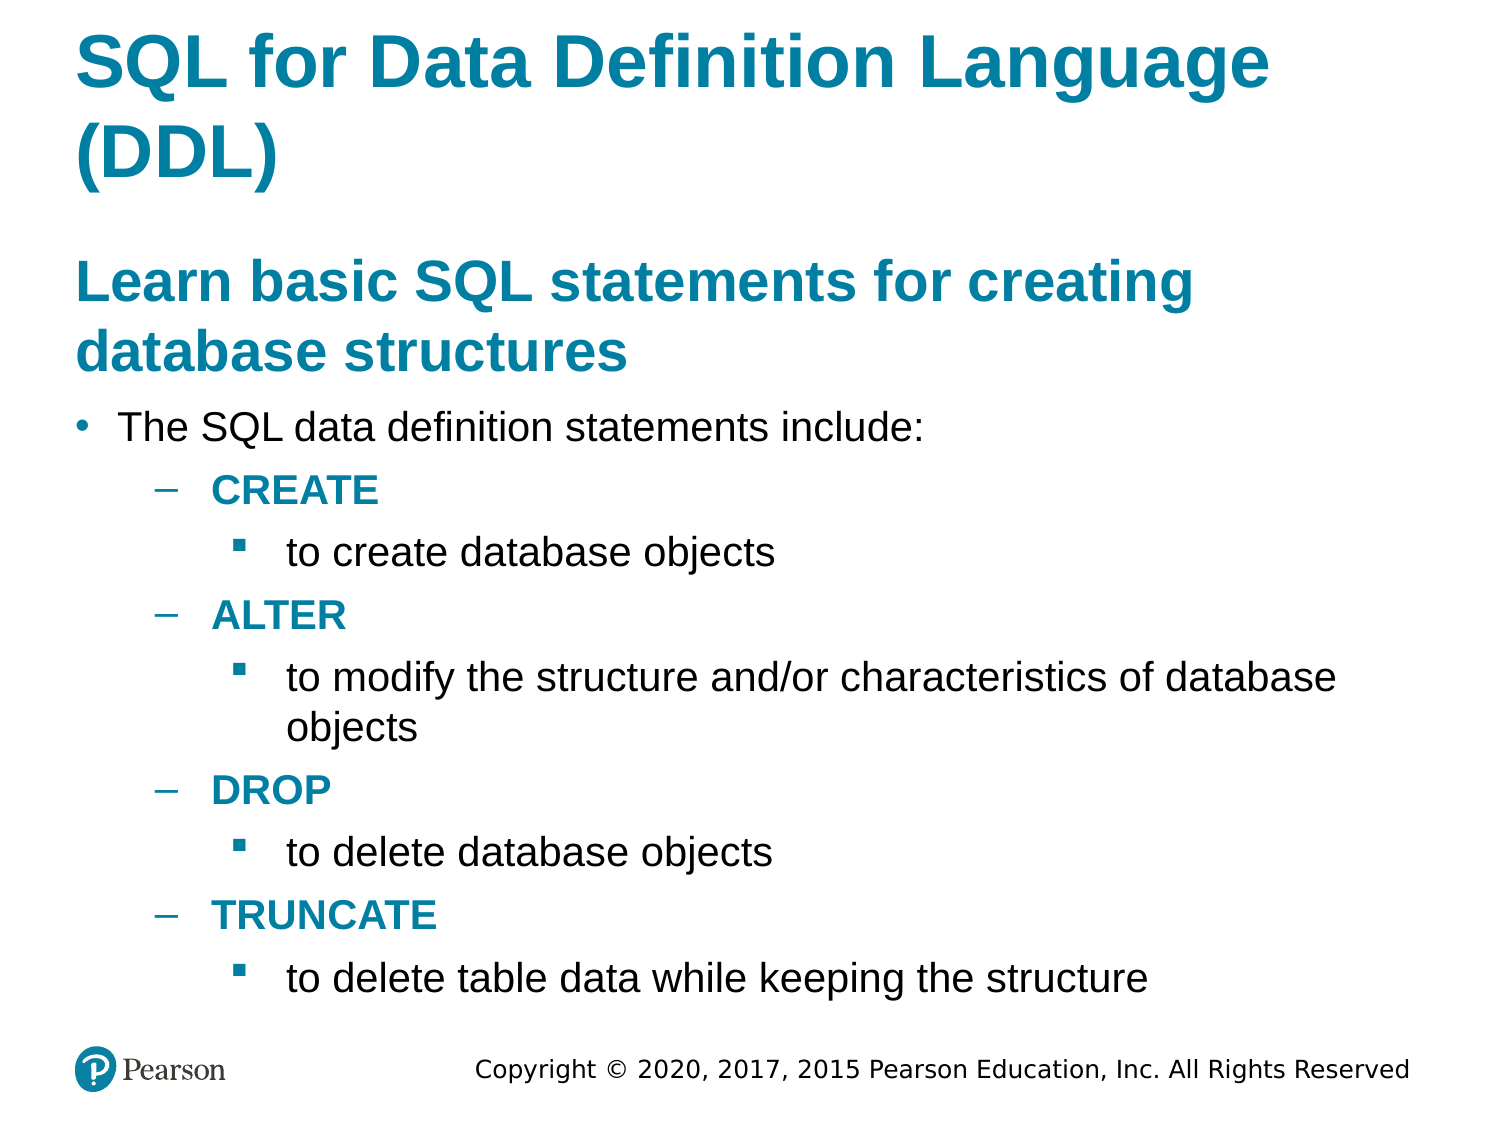

# SQL for Data Definition Language (DDL)
Learn basic SQL statements for creating database structures
The SQL data definition statements include:
CREATE
to create database objects
ALTER
to modify the structure and/or characteristics of database objects
DROP
to delete database objects
TRUNCATE
to delete table data while keeping the structure